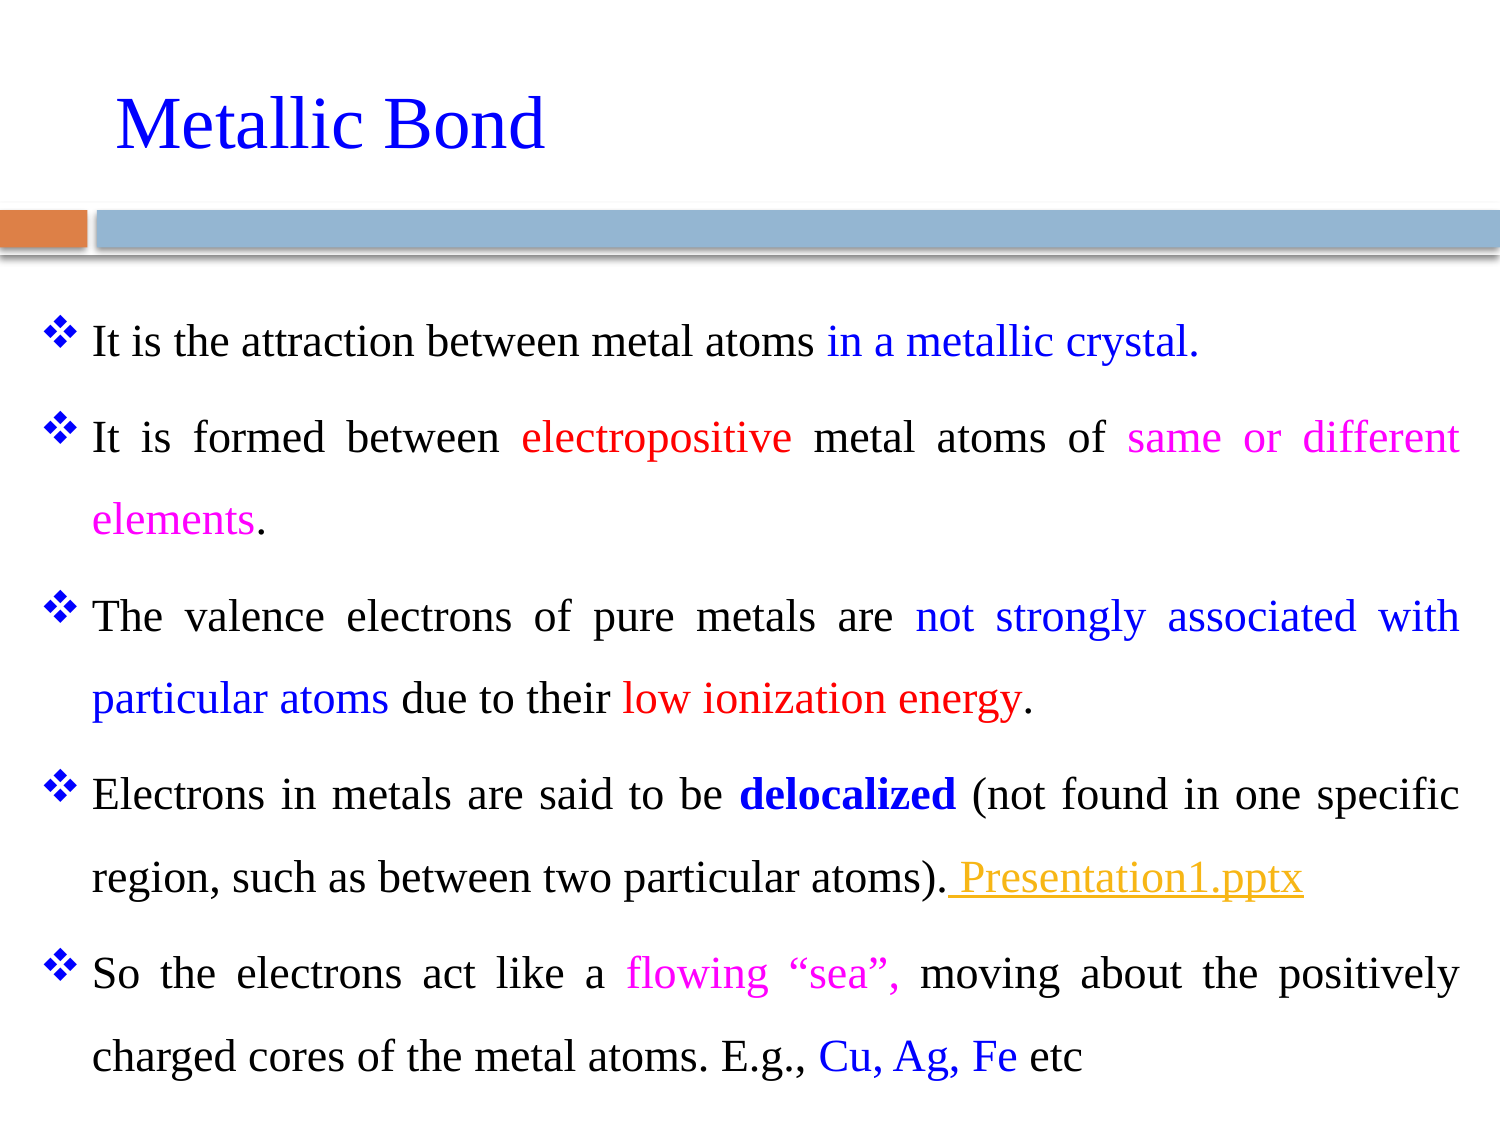

# Metallic Bond
It is the attraction between metal atoms in a metallic crystal.
It is formed between electropositive metal atoms of same or different elements.
The valence electrons of pure metals are not strongly associated with particular atoms due to their low ionization energy.
Electrons in metals are said to be delocalized (not found in one specific region, such as between two particular atoms). Presentation1.pptx
So the electrons act like a flowing “sea”, moving about the positively charged cores of the metal atoms. E.g., Cu, Ag, Fe etc